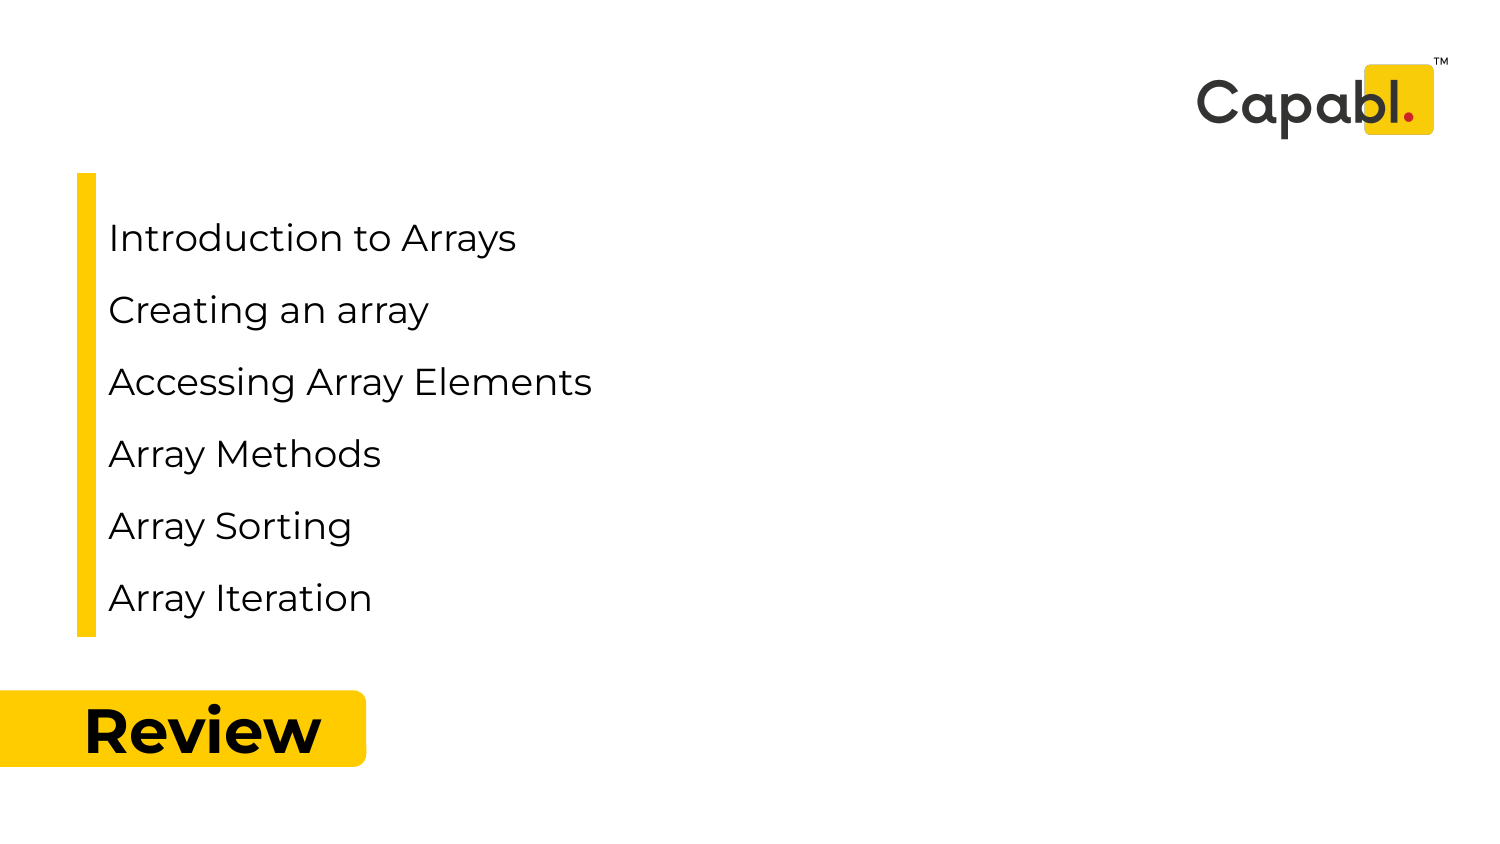

Introduction to Arrays
Creating an array
Accessing Array Elements
Array Methods
Array Sorting
Array Iteration

# Review